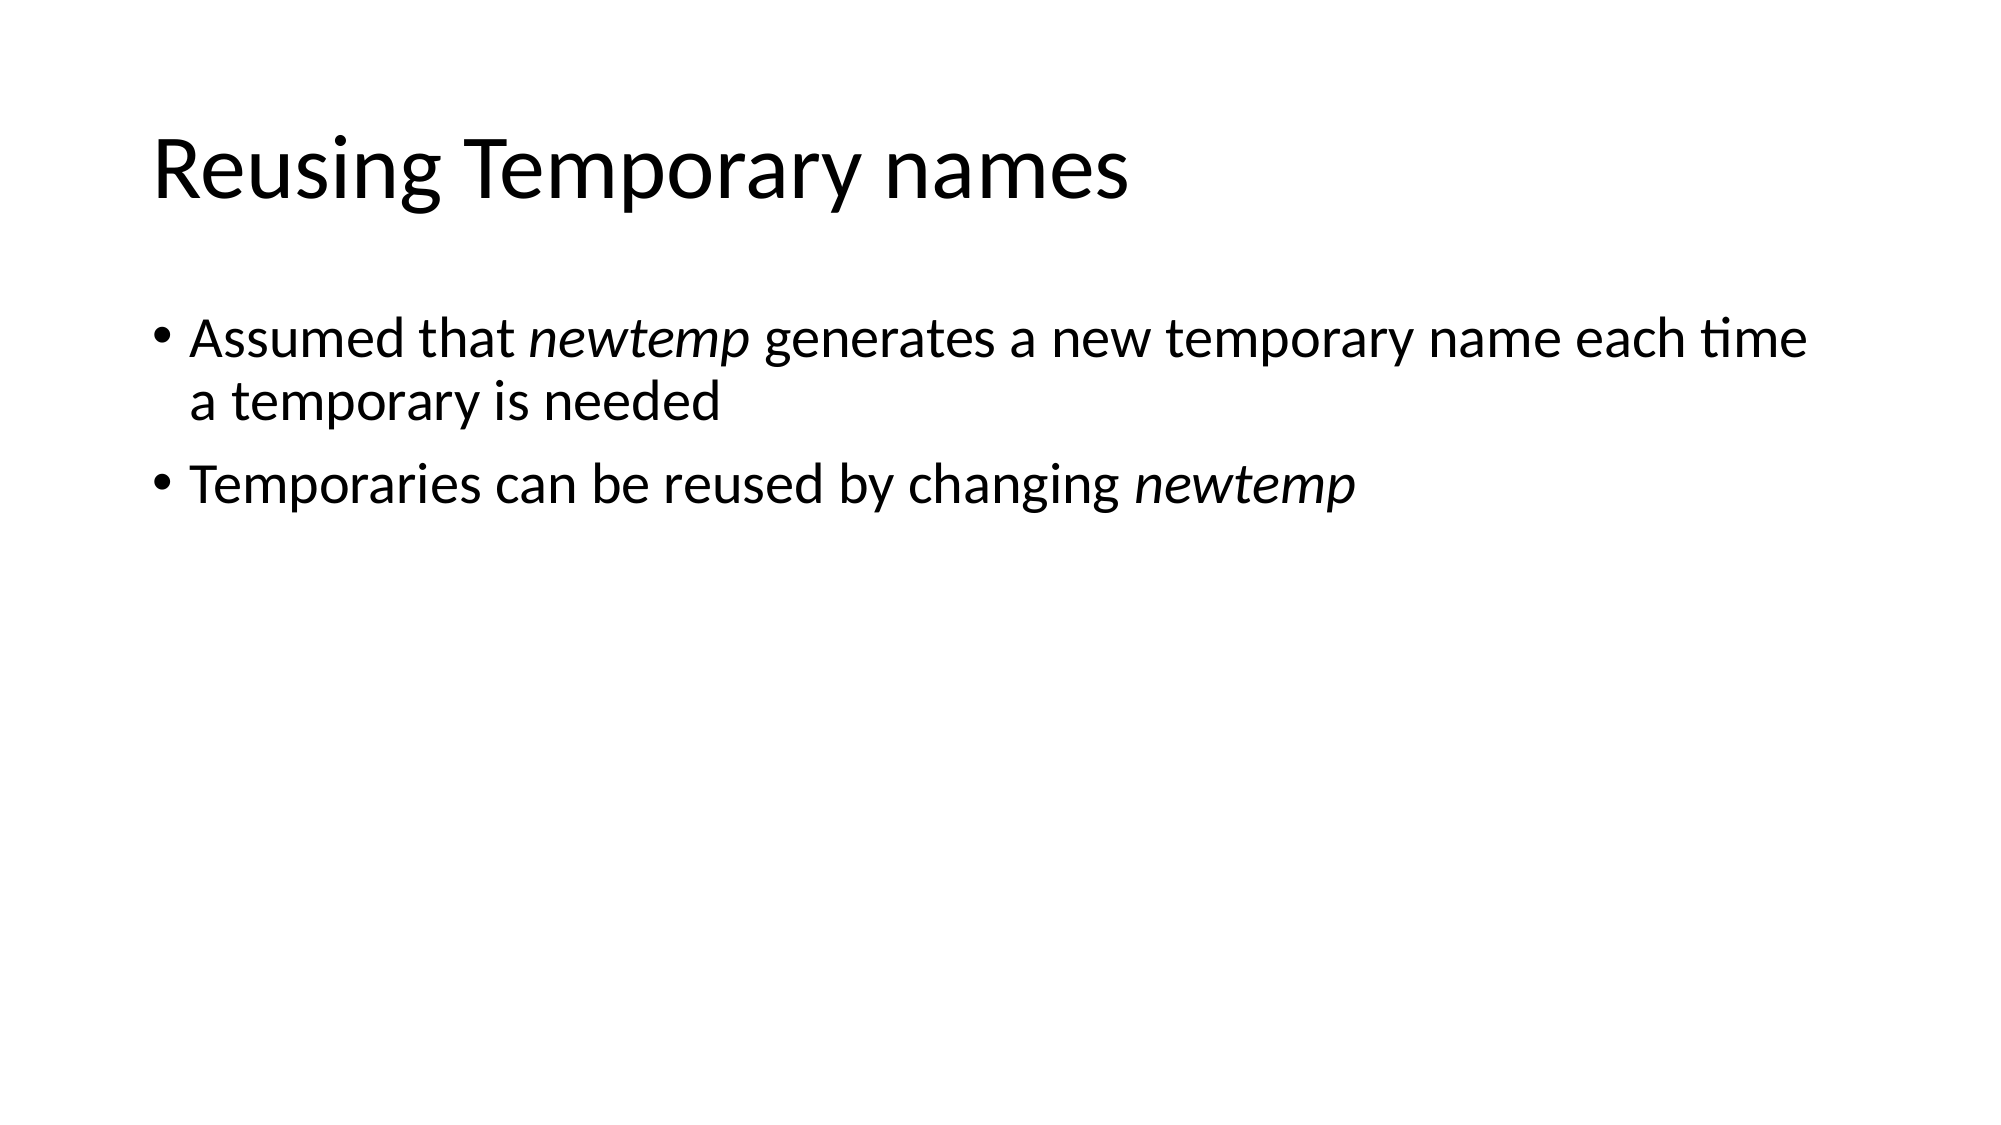

# Reusing Temporary names
Assumed that newtemp generates a new temporary name each time a temporary is needed
Temporaries can be reused by changing newtemp